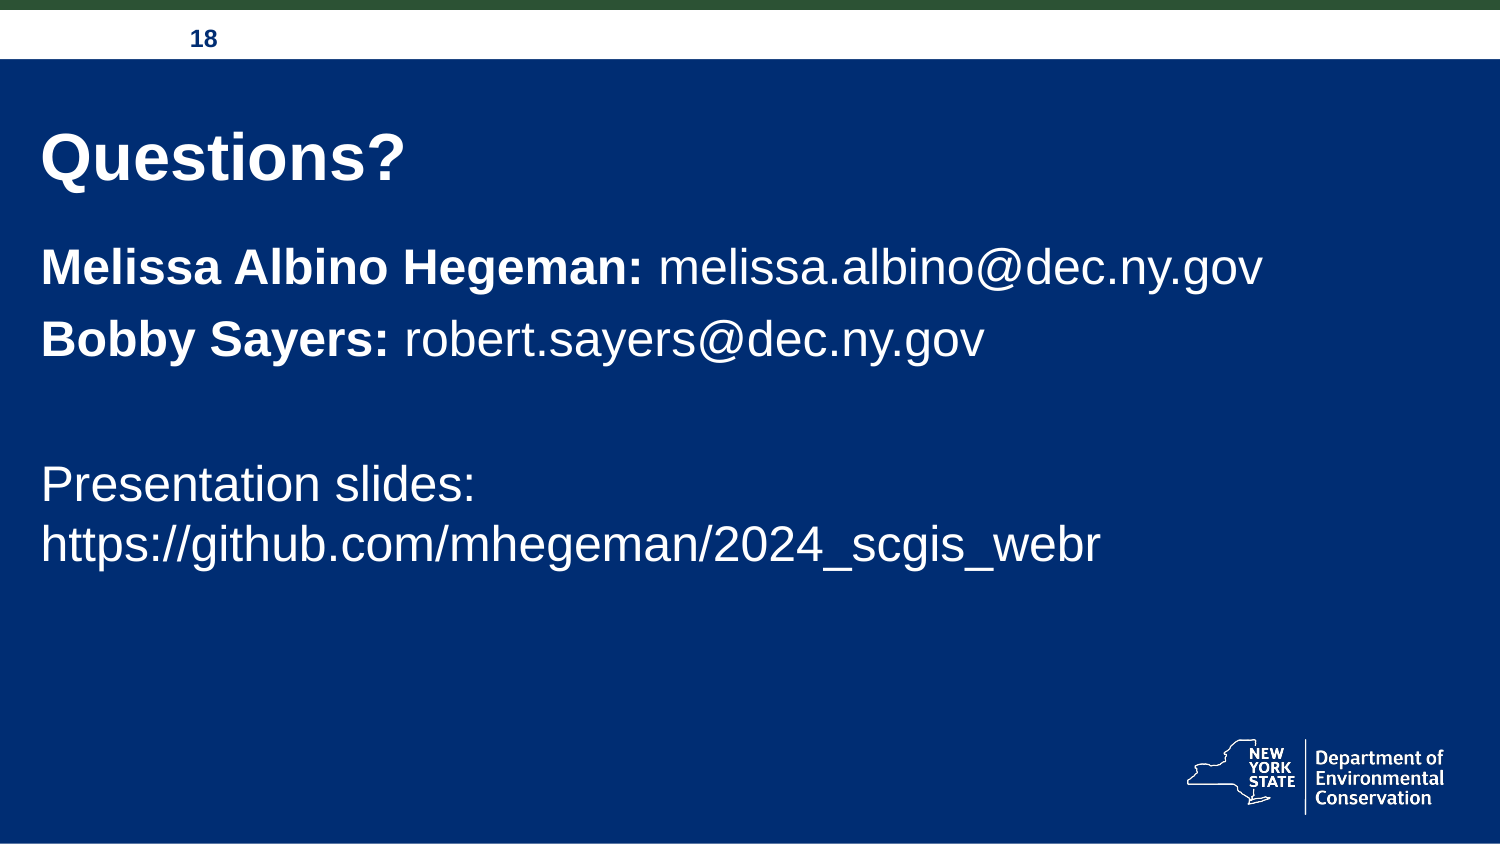

# Questions?
Melissa Albino Hegeman: melissa.albino@dec.ny.gov
Bobby Sayers: robert.sayers@dec.ny.gov

Presentation slides: https://github.com/mhegeman/2024_scgis_webr